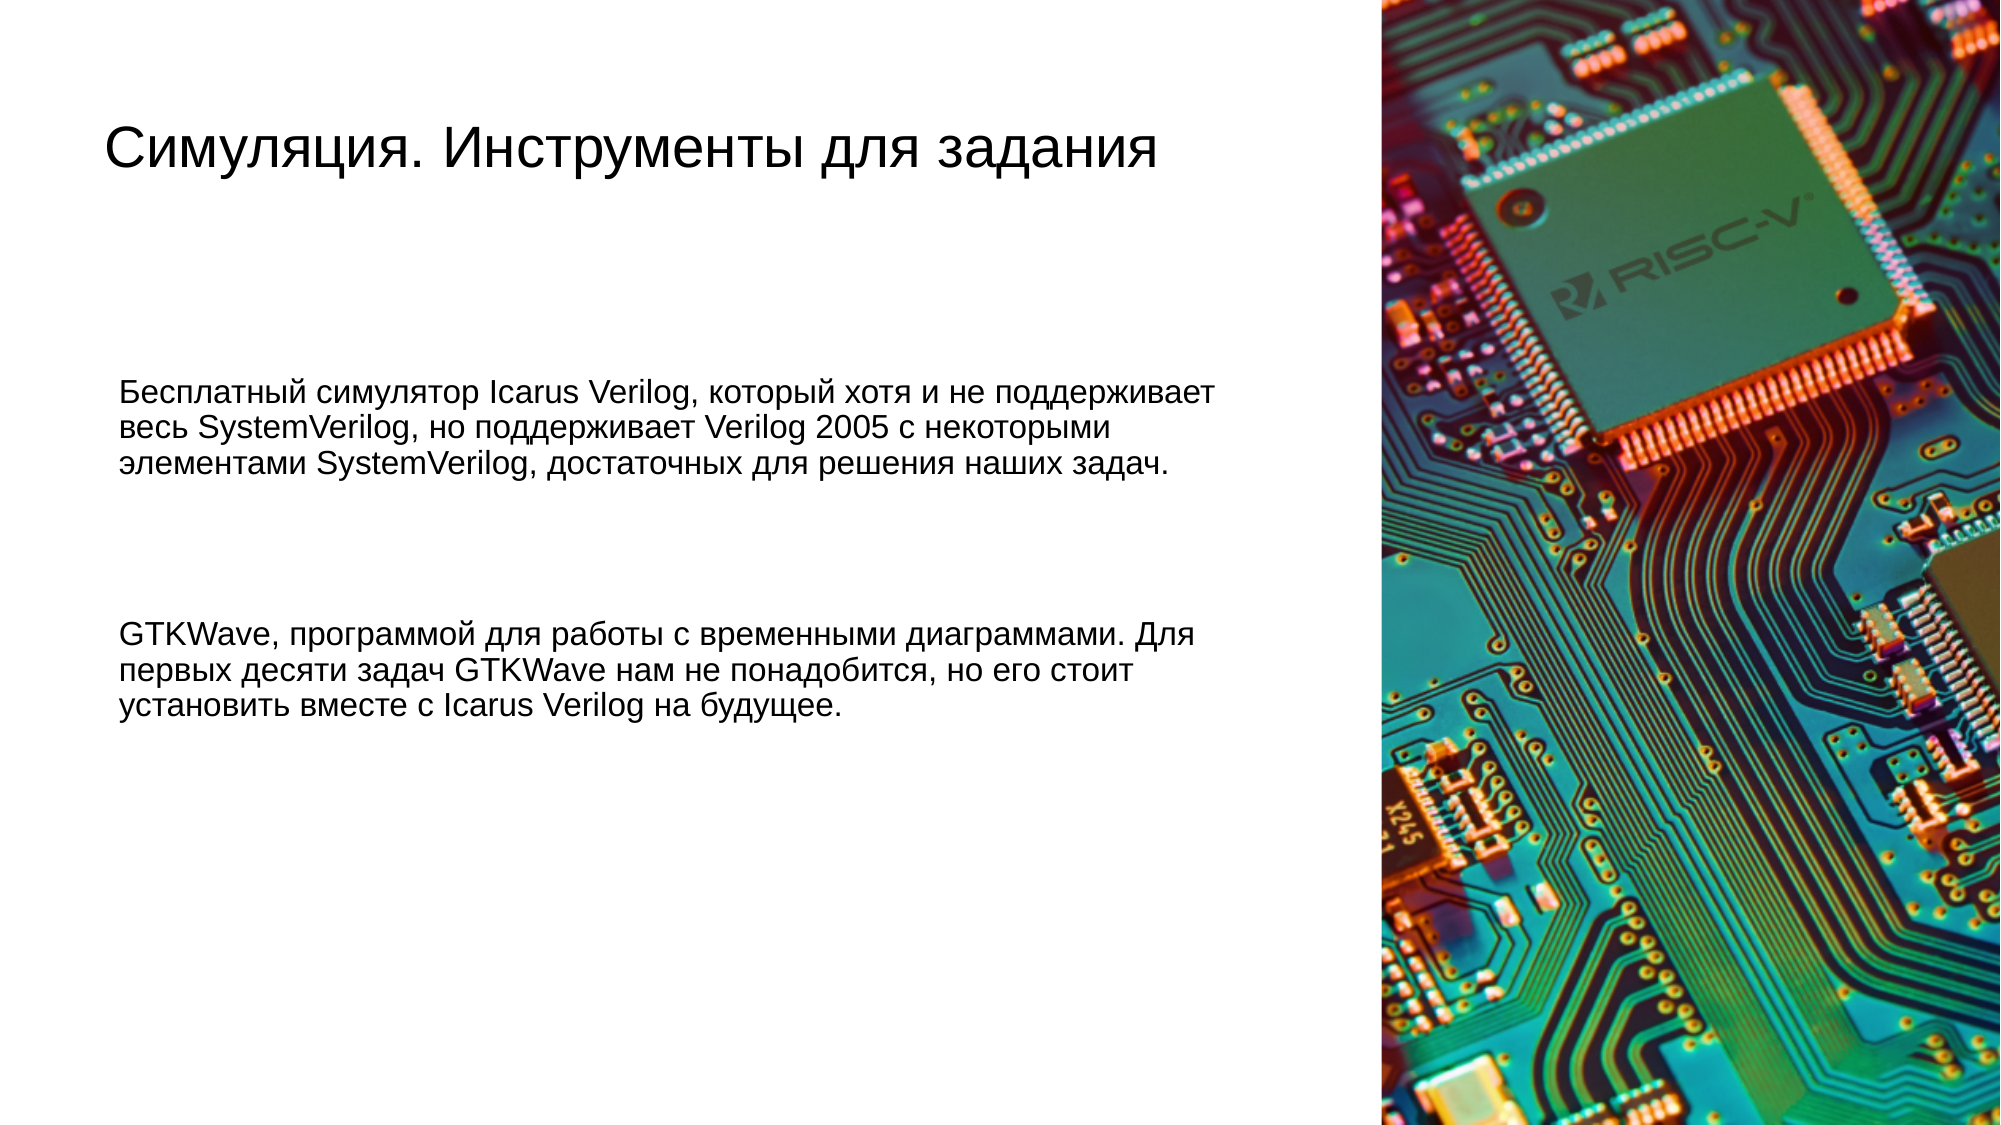

Симуляция. Инструменты для задания
Бесплатный симулятор Icarus Verilog, который хотя и не поддерживает весь SystemVerilog, но поддерживает Verilog 2005 с некоторыми элементами SystemVerilog, достаточных для решения наших задач.

GTKWave, программой для работы с временными диаграммами. Для первых десяти задач GTKWave нам не понадобится, но его стоит установить вместе с Icarus Verilog на будущее.